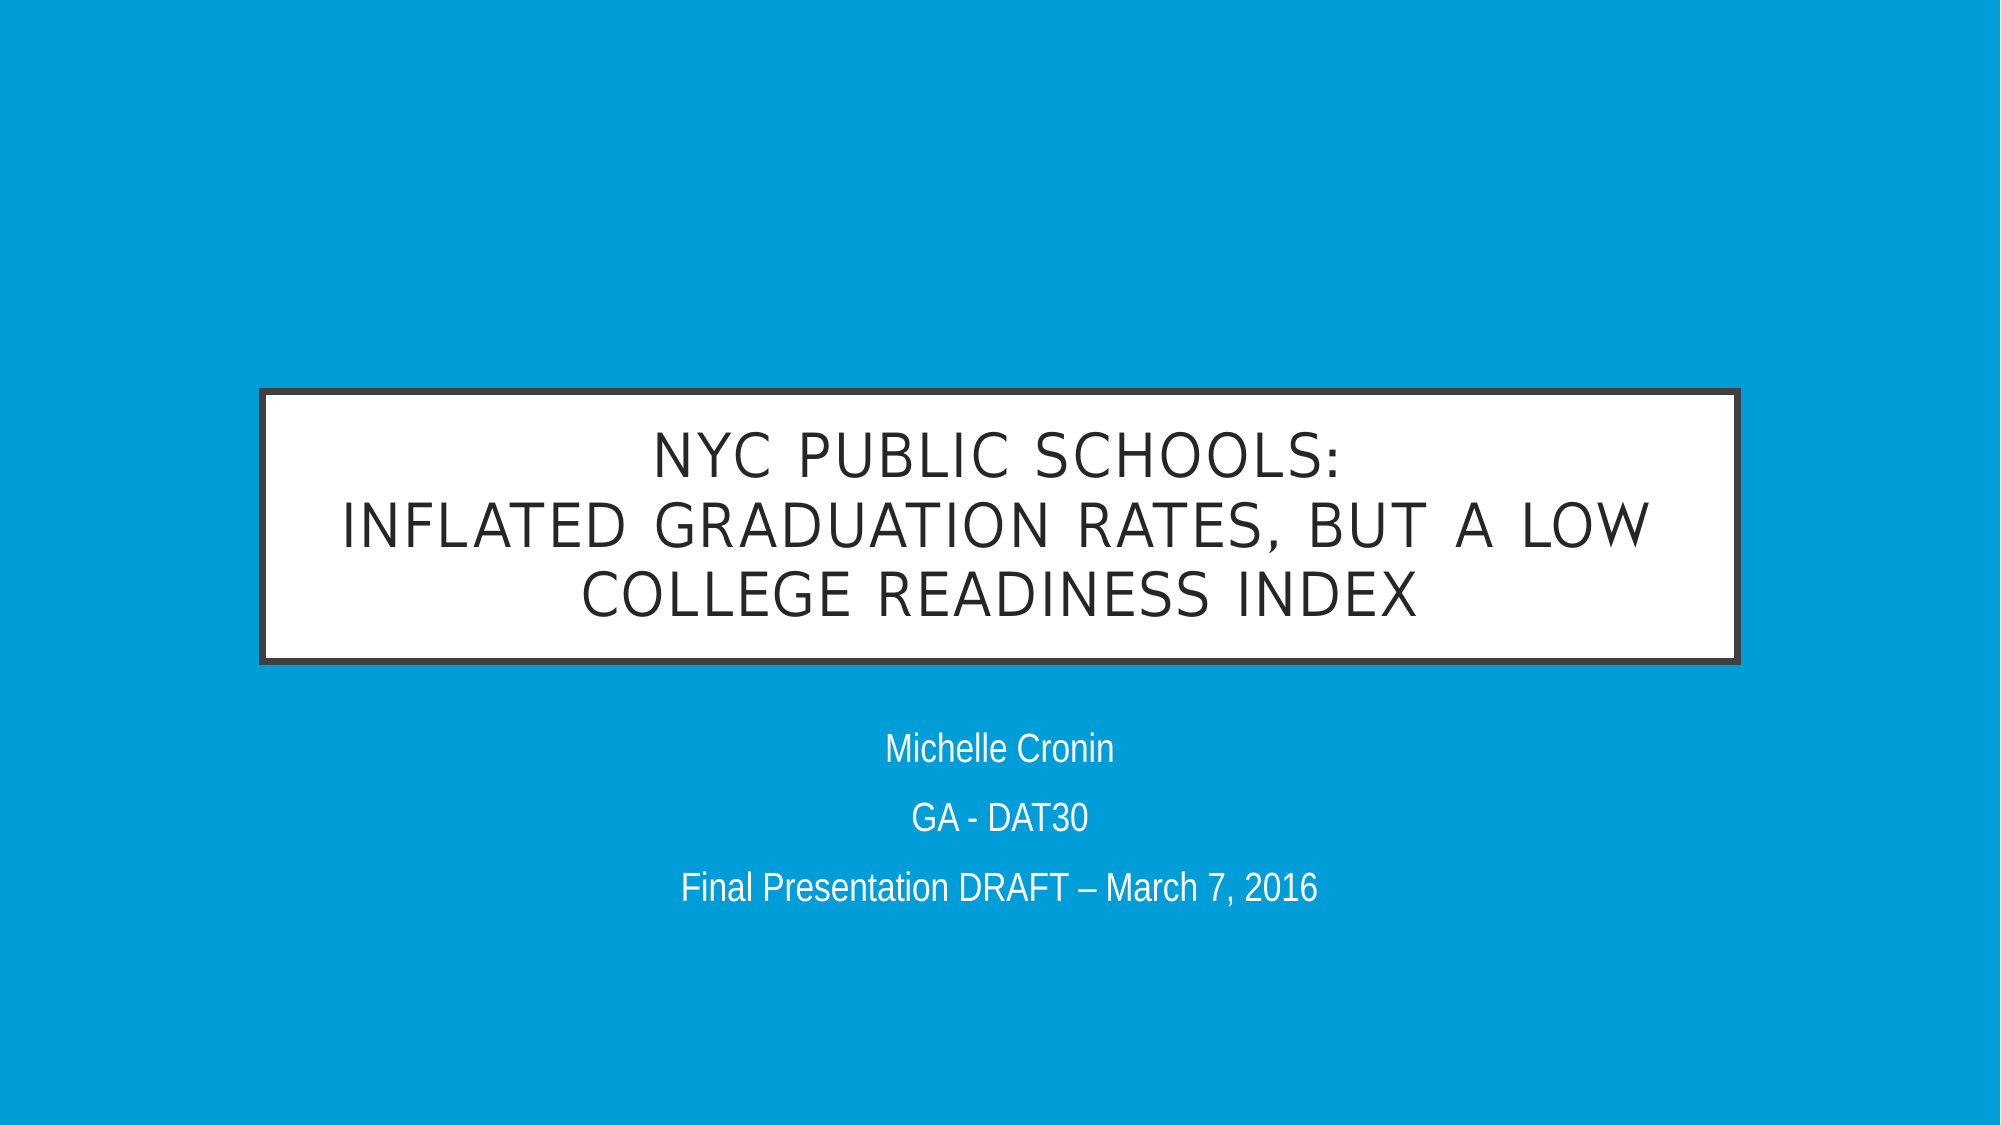

# NYC Public SCHOOLS: inflated graduation rates, but a low college readiness index
Michelle Cronin
GA - DAT30
Final Presentation DRAFT – March 7, 2016